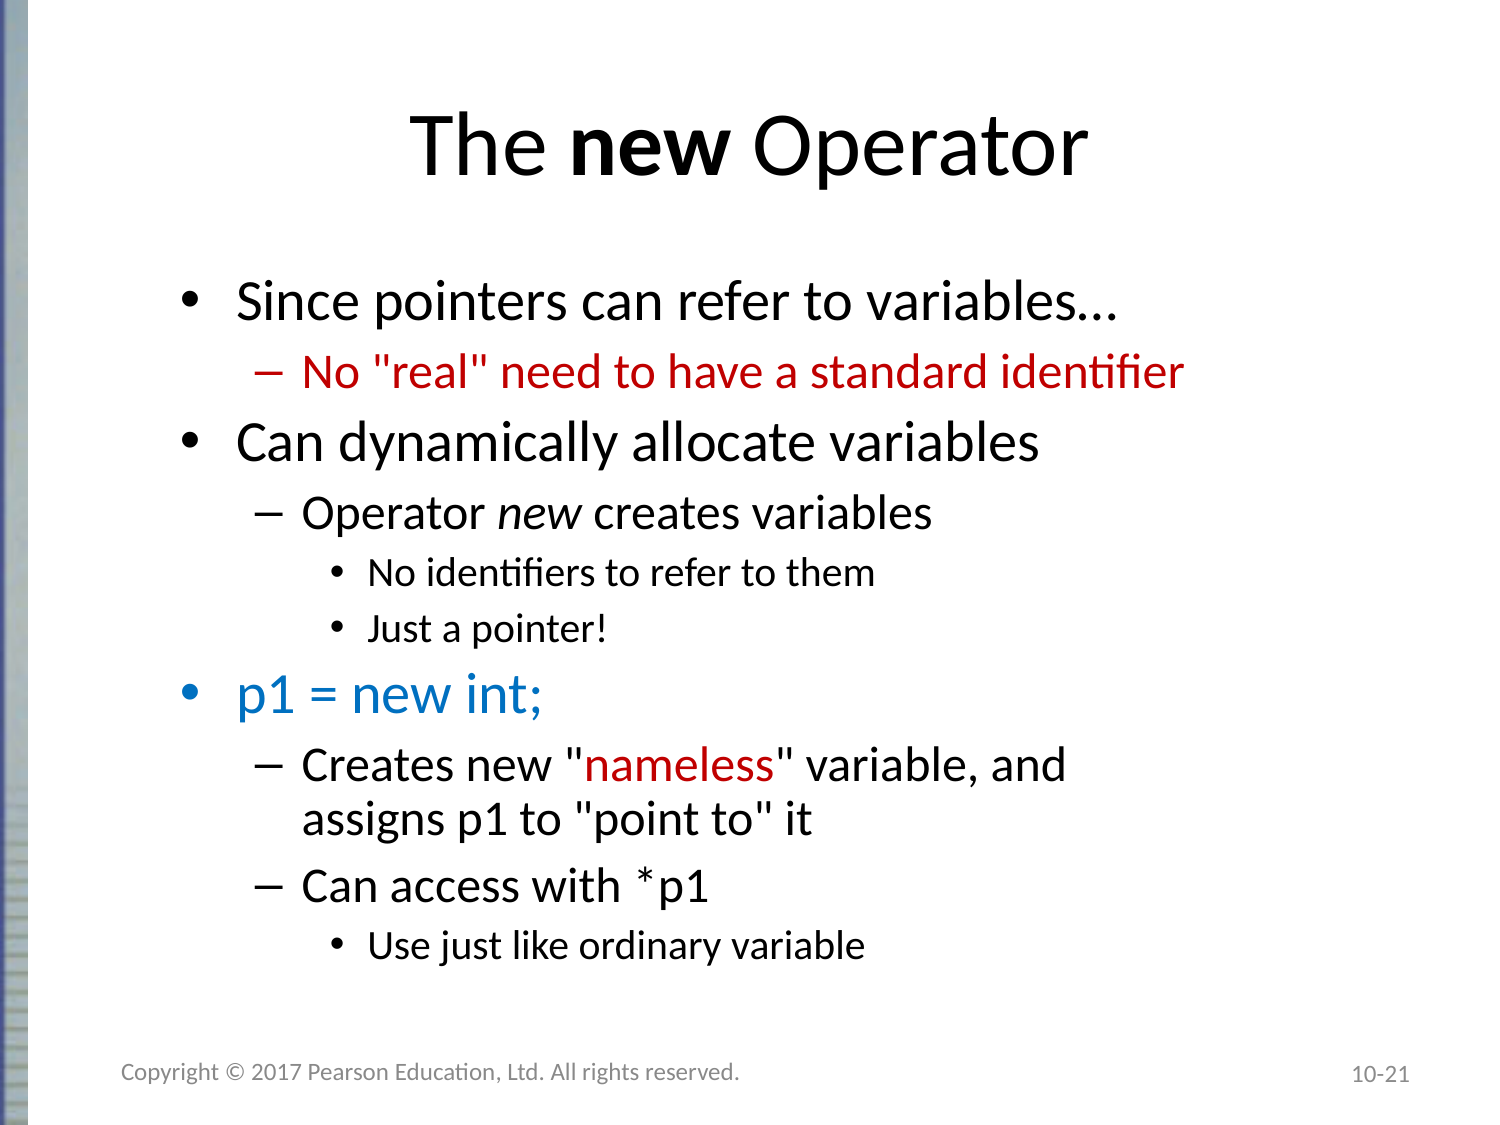

# The new Operator
Since pointers can refer to variables…
No "real" need to have a standard identifier
Can dynamically allocate variables
Operator new creates variables
No identifiers to refer to them
Just a pointer!
p1 = new int;
Creates new "nameless" variable, and
assigns p1 to "point to" it
Can access with *p1
Use just like ordinary variable
Copyright © 2017 Pearson Education, Ltd. All rights reserved.
10-21